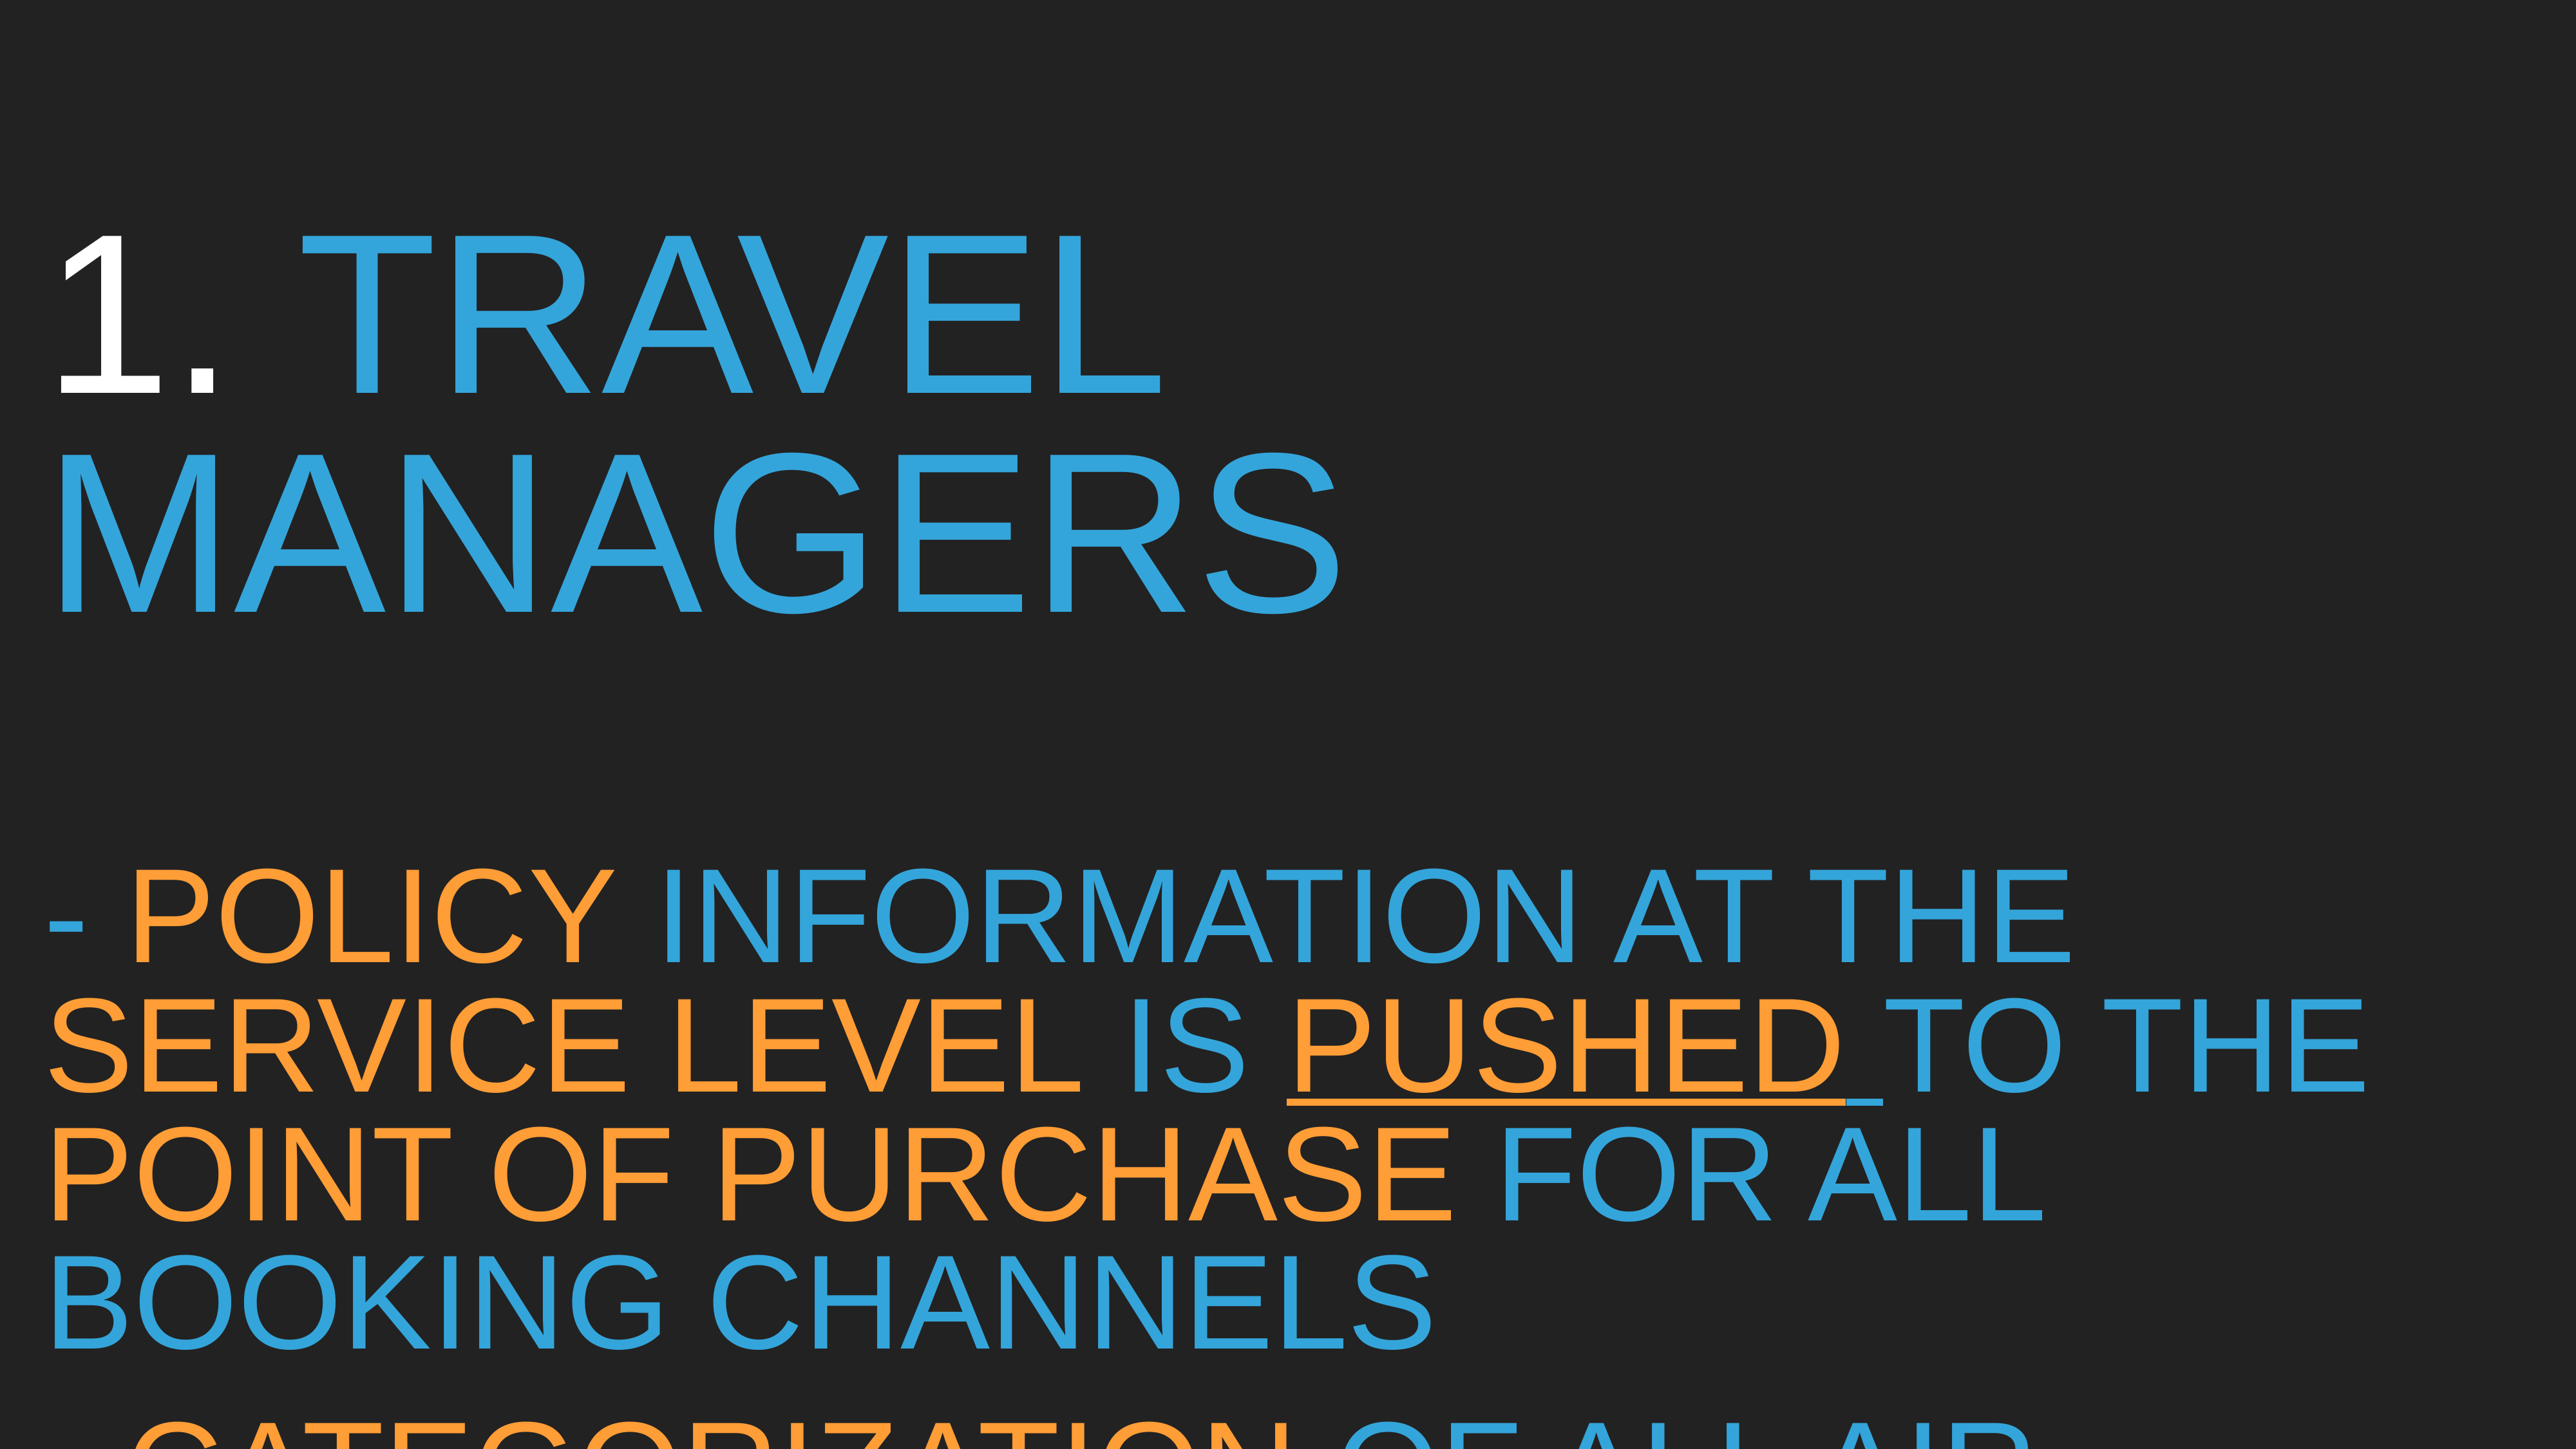

# 1. Travel Managers

- Policy information at the service level is pushed to the point of purchase for all booking channels
- categorization of all Air travel costs, no matter the payment method, with no human Error